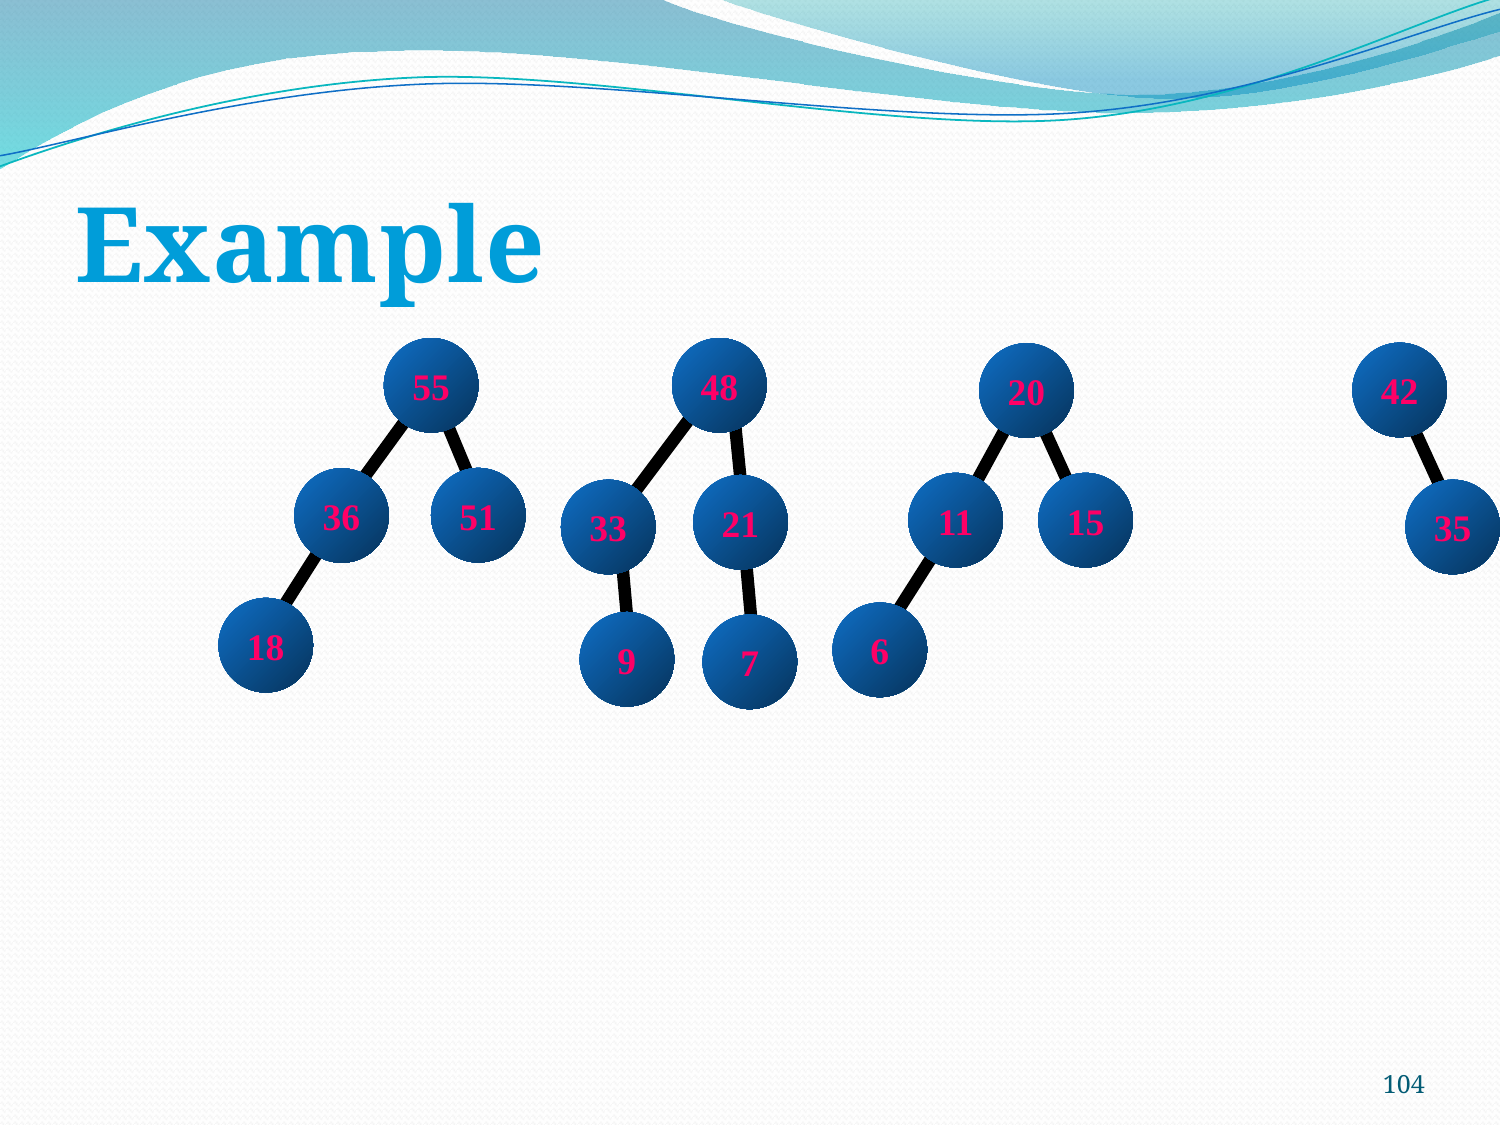

# Example
55
48
42
20

51
36
11
15
21
33
35

18
6
9
7
104